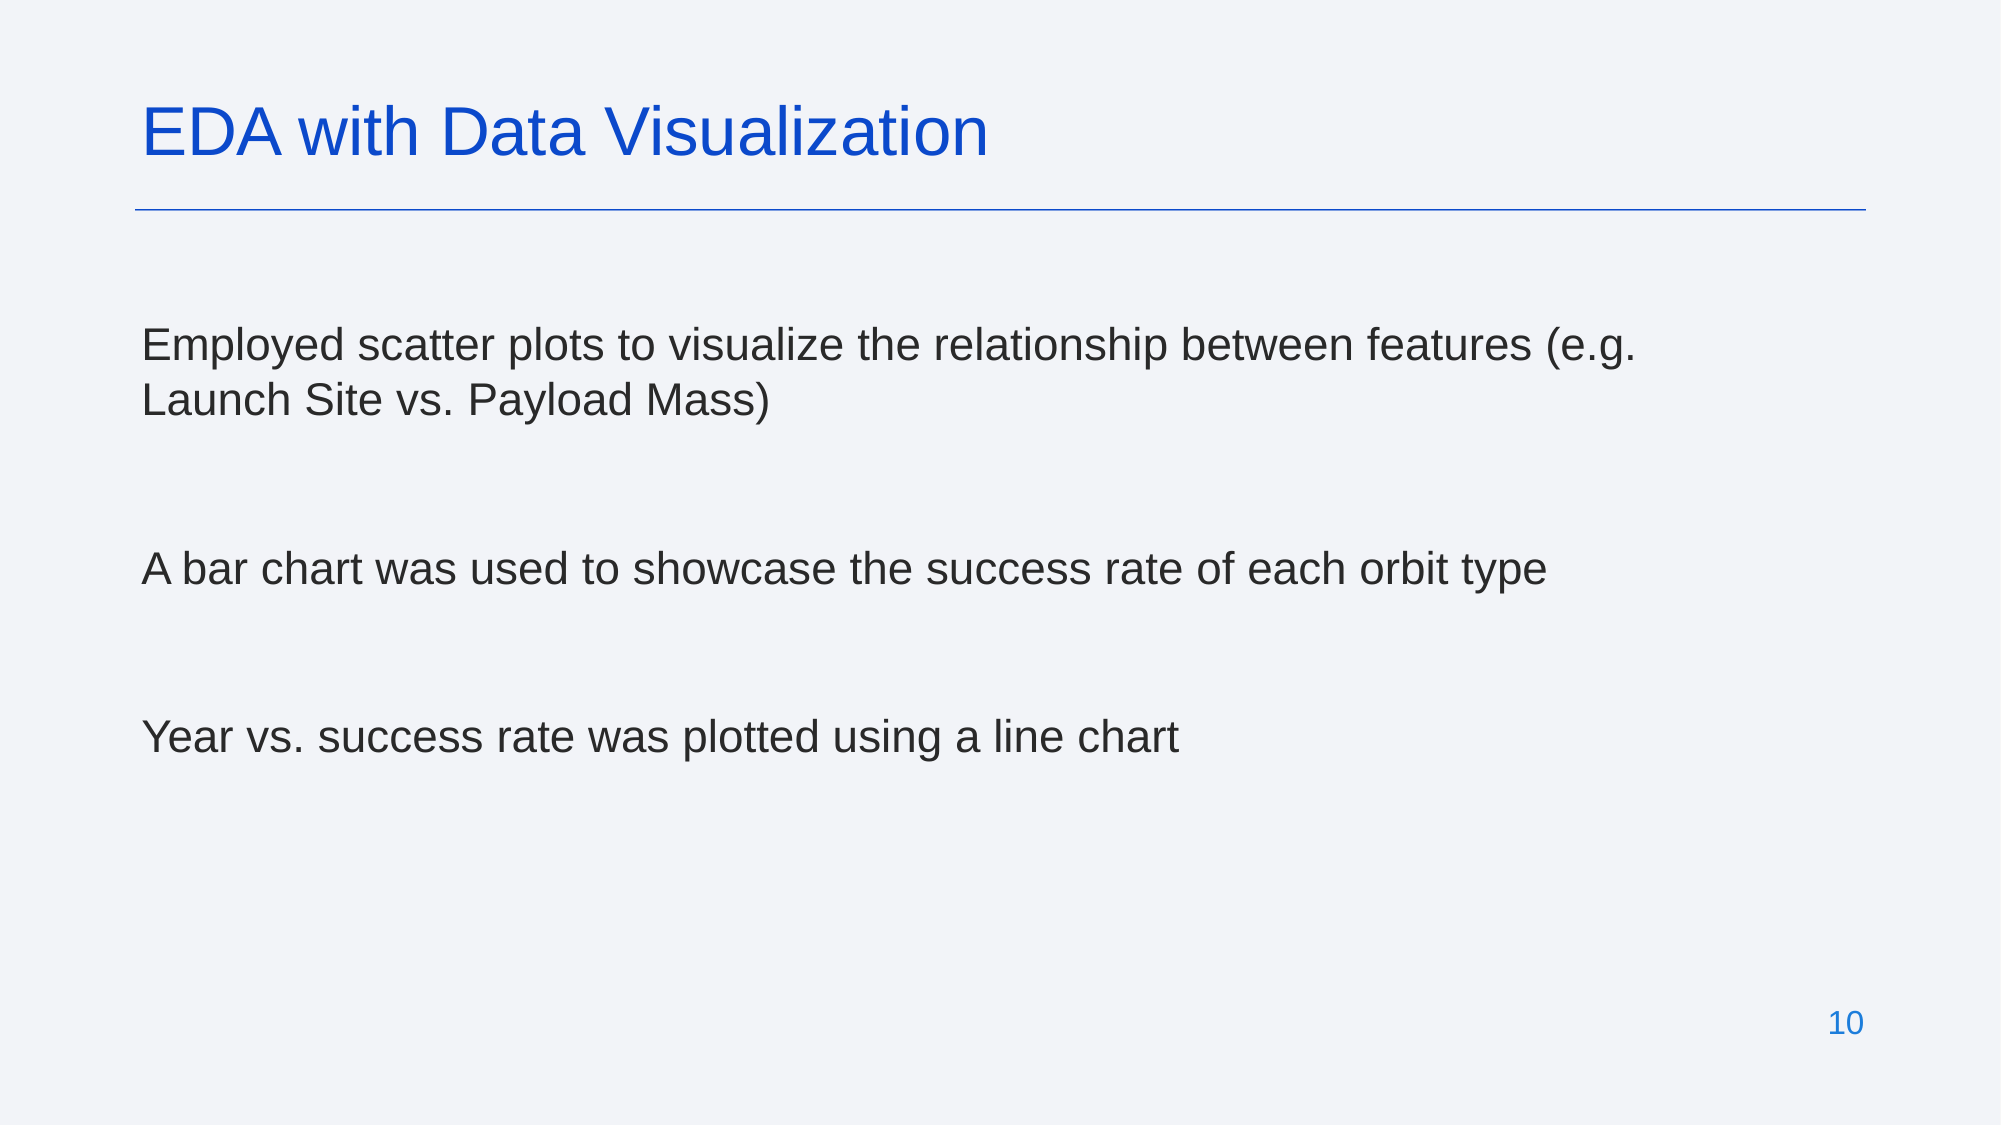

EDA with Data Visualization
Employed scatter plots to visualize the relationship between features (e.g. Launch Site vs. Payload Mass)

A bar chart was used to showcase the success rate of each orbit type

Year vs. success rate was plotted using a line chart

10